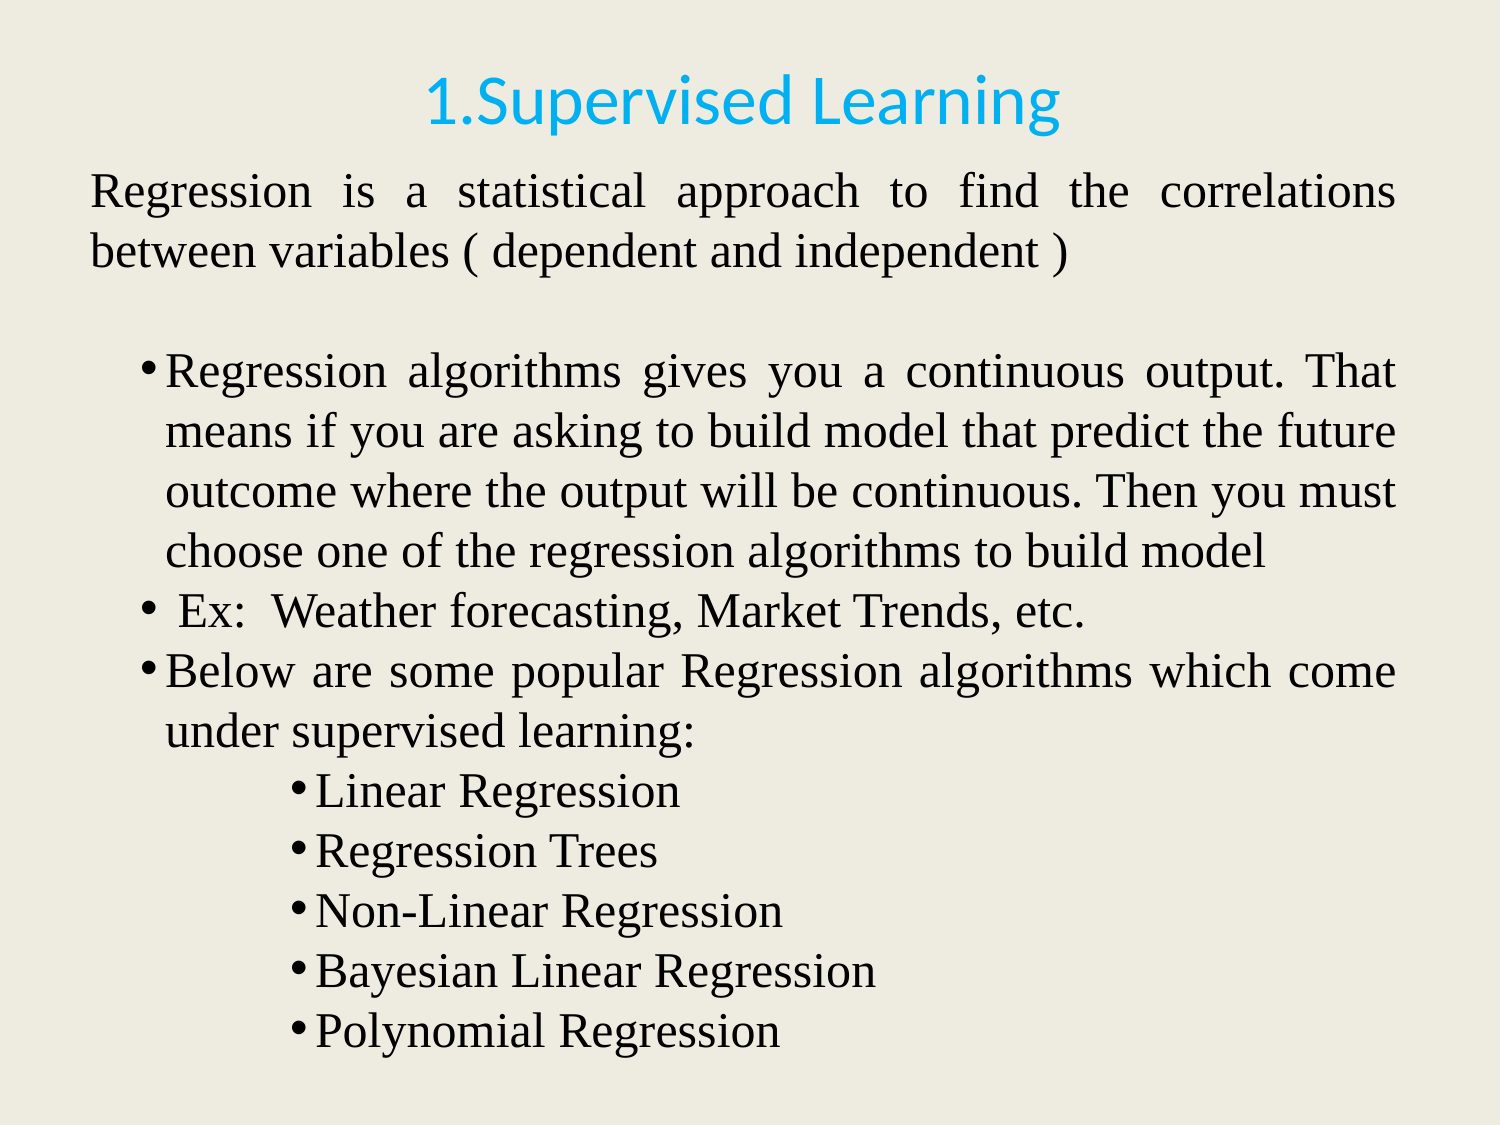

# 1.Supervised Learning
Regression is a statistical approach to find the correlations between variables ( dependent and independent )

Regression algorithms gives you a continuous output. That means if you are asking to build model that predict the future outcome where the output will be continuous. Then you must choose one of the regression algorithms to build model
 Ex:  Weather forecasting, Market Trends, etc.
Below are some popular Regression algorithms which come under supervised learning:
Linear Regression
Regression Trees
Non-Linear Regression
Bayesian Linear Regression
Polynomial Regression